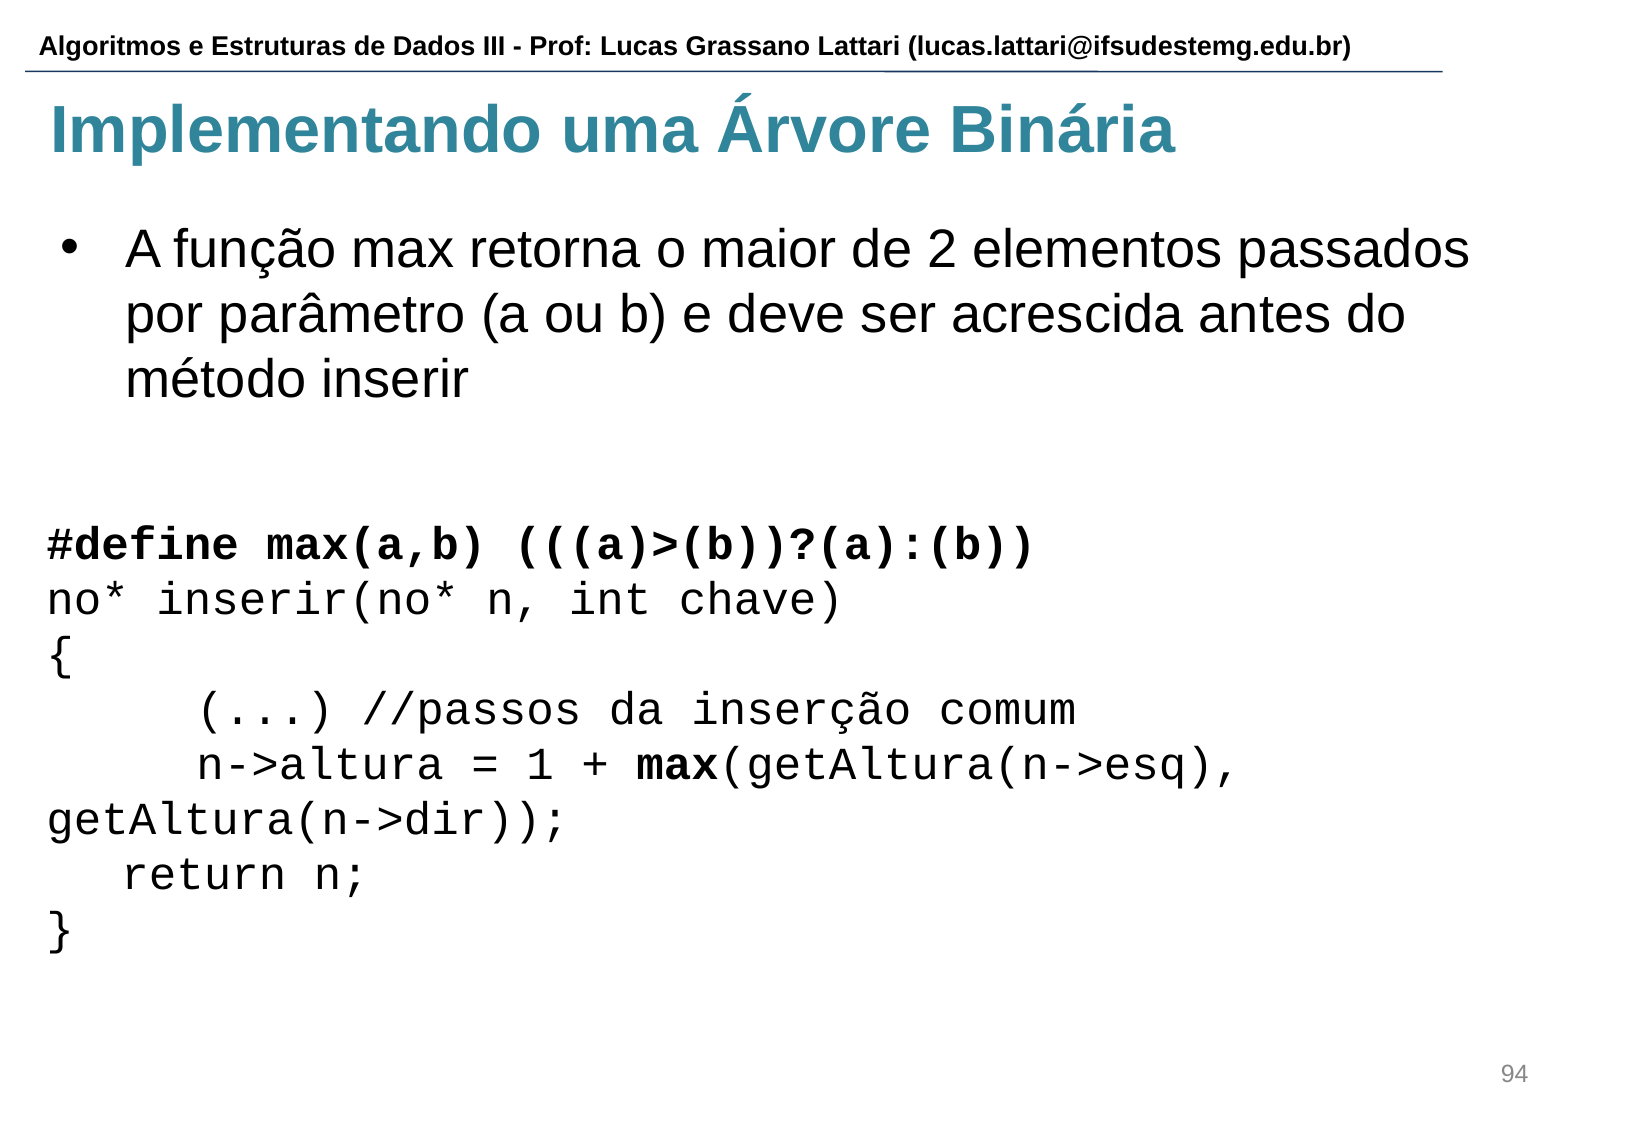

# Implementando uma Árvore Binária
A função max retorna o maior de 2 elementos passados por parâmetro (a ou b) e deve ser acrescida antes do método inserir
#define max(a,b) (((a)>(b))?(a):(b))
no* inserir(no* n, int chave)
{
	(...) //passos da inserção comum
	n->altura = 1 + max(getAltura(n->esq), getAltura(n->dir));
return n;
}
94